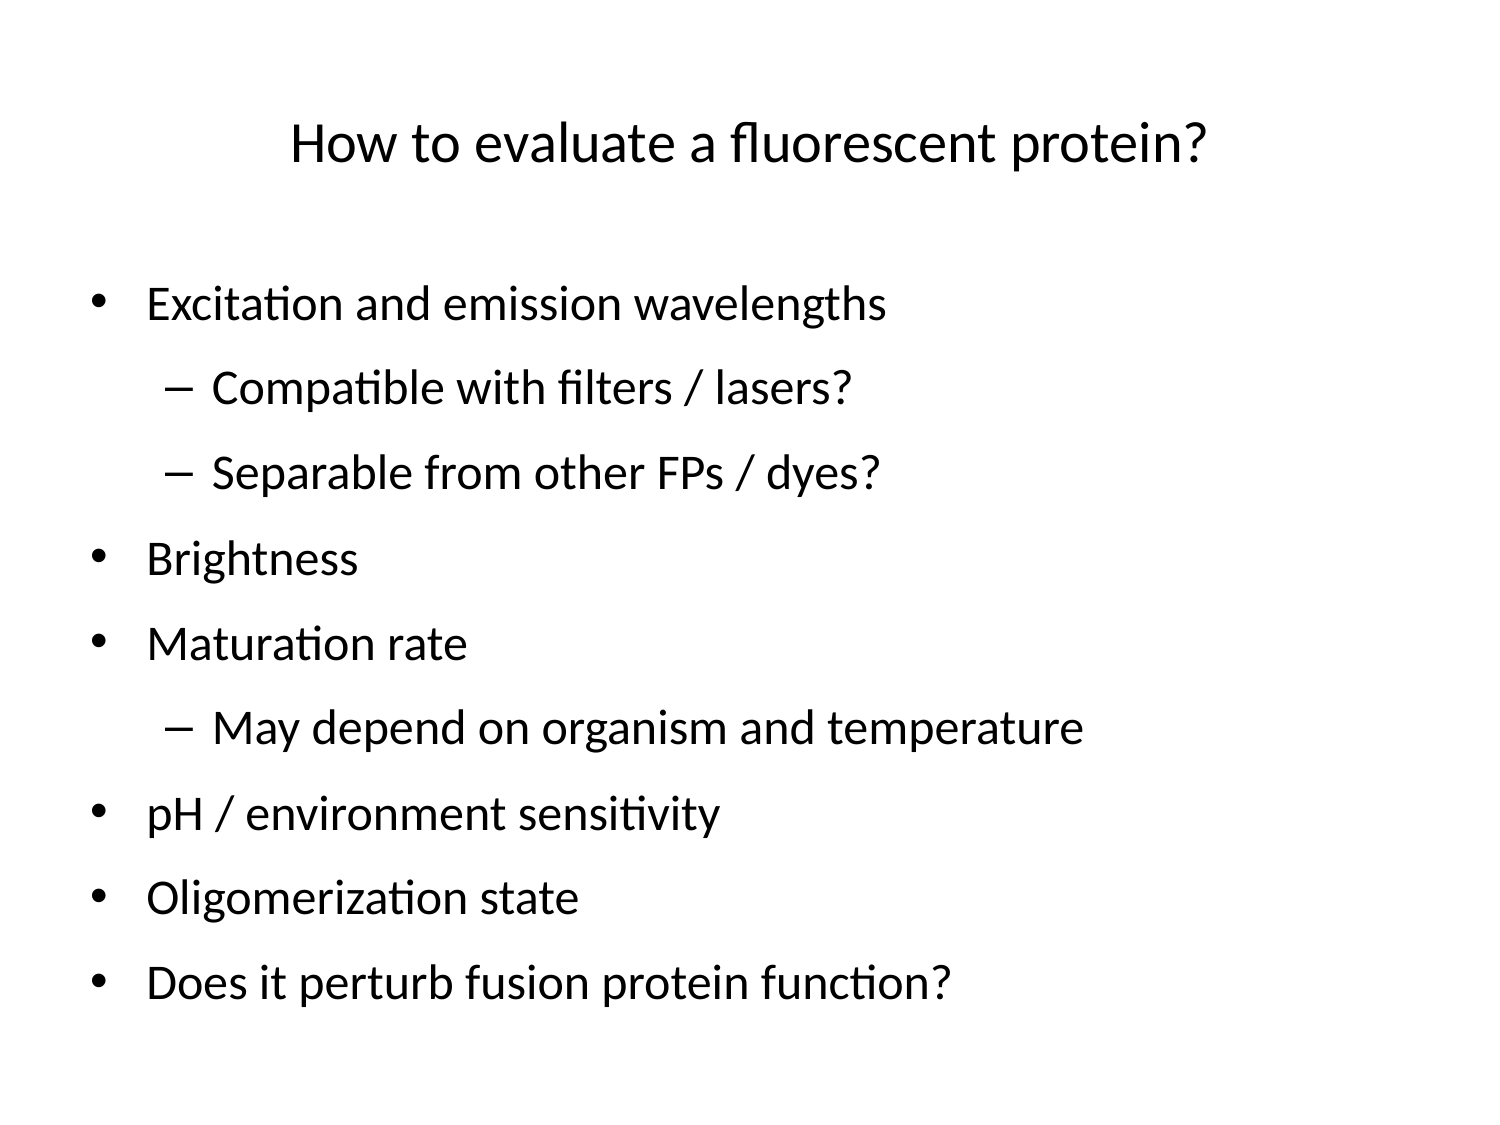

# How to evaluate a fluorescent protein?
Excitation and emission wavelengths
Compatible with filters / lasers?
Separable from other FPs / dyes?
Brightness
Maturation rate
May depend on organism and temperature
pH / environment sensitivity
Oligomerization state
Does it perturb fusion protein function?